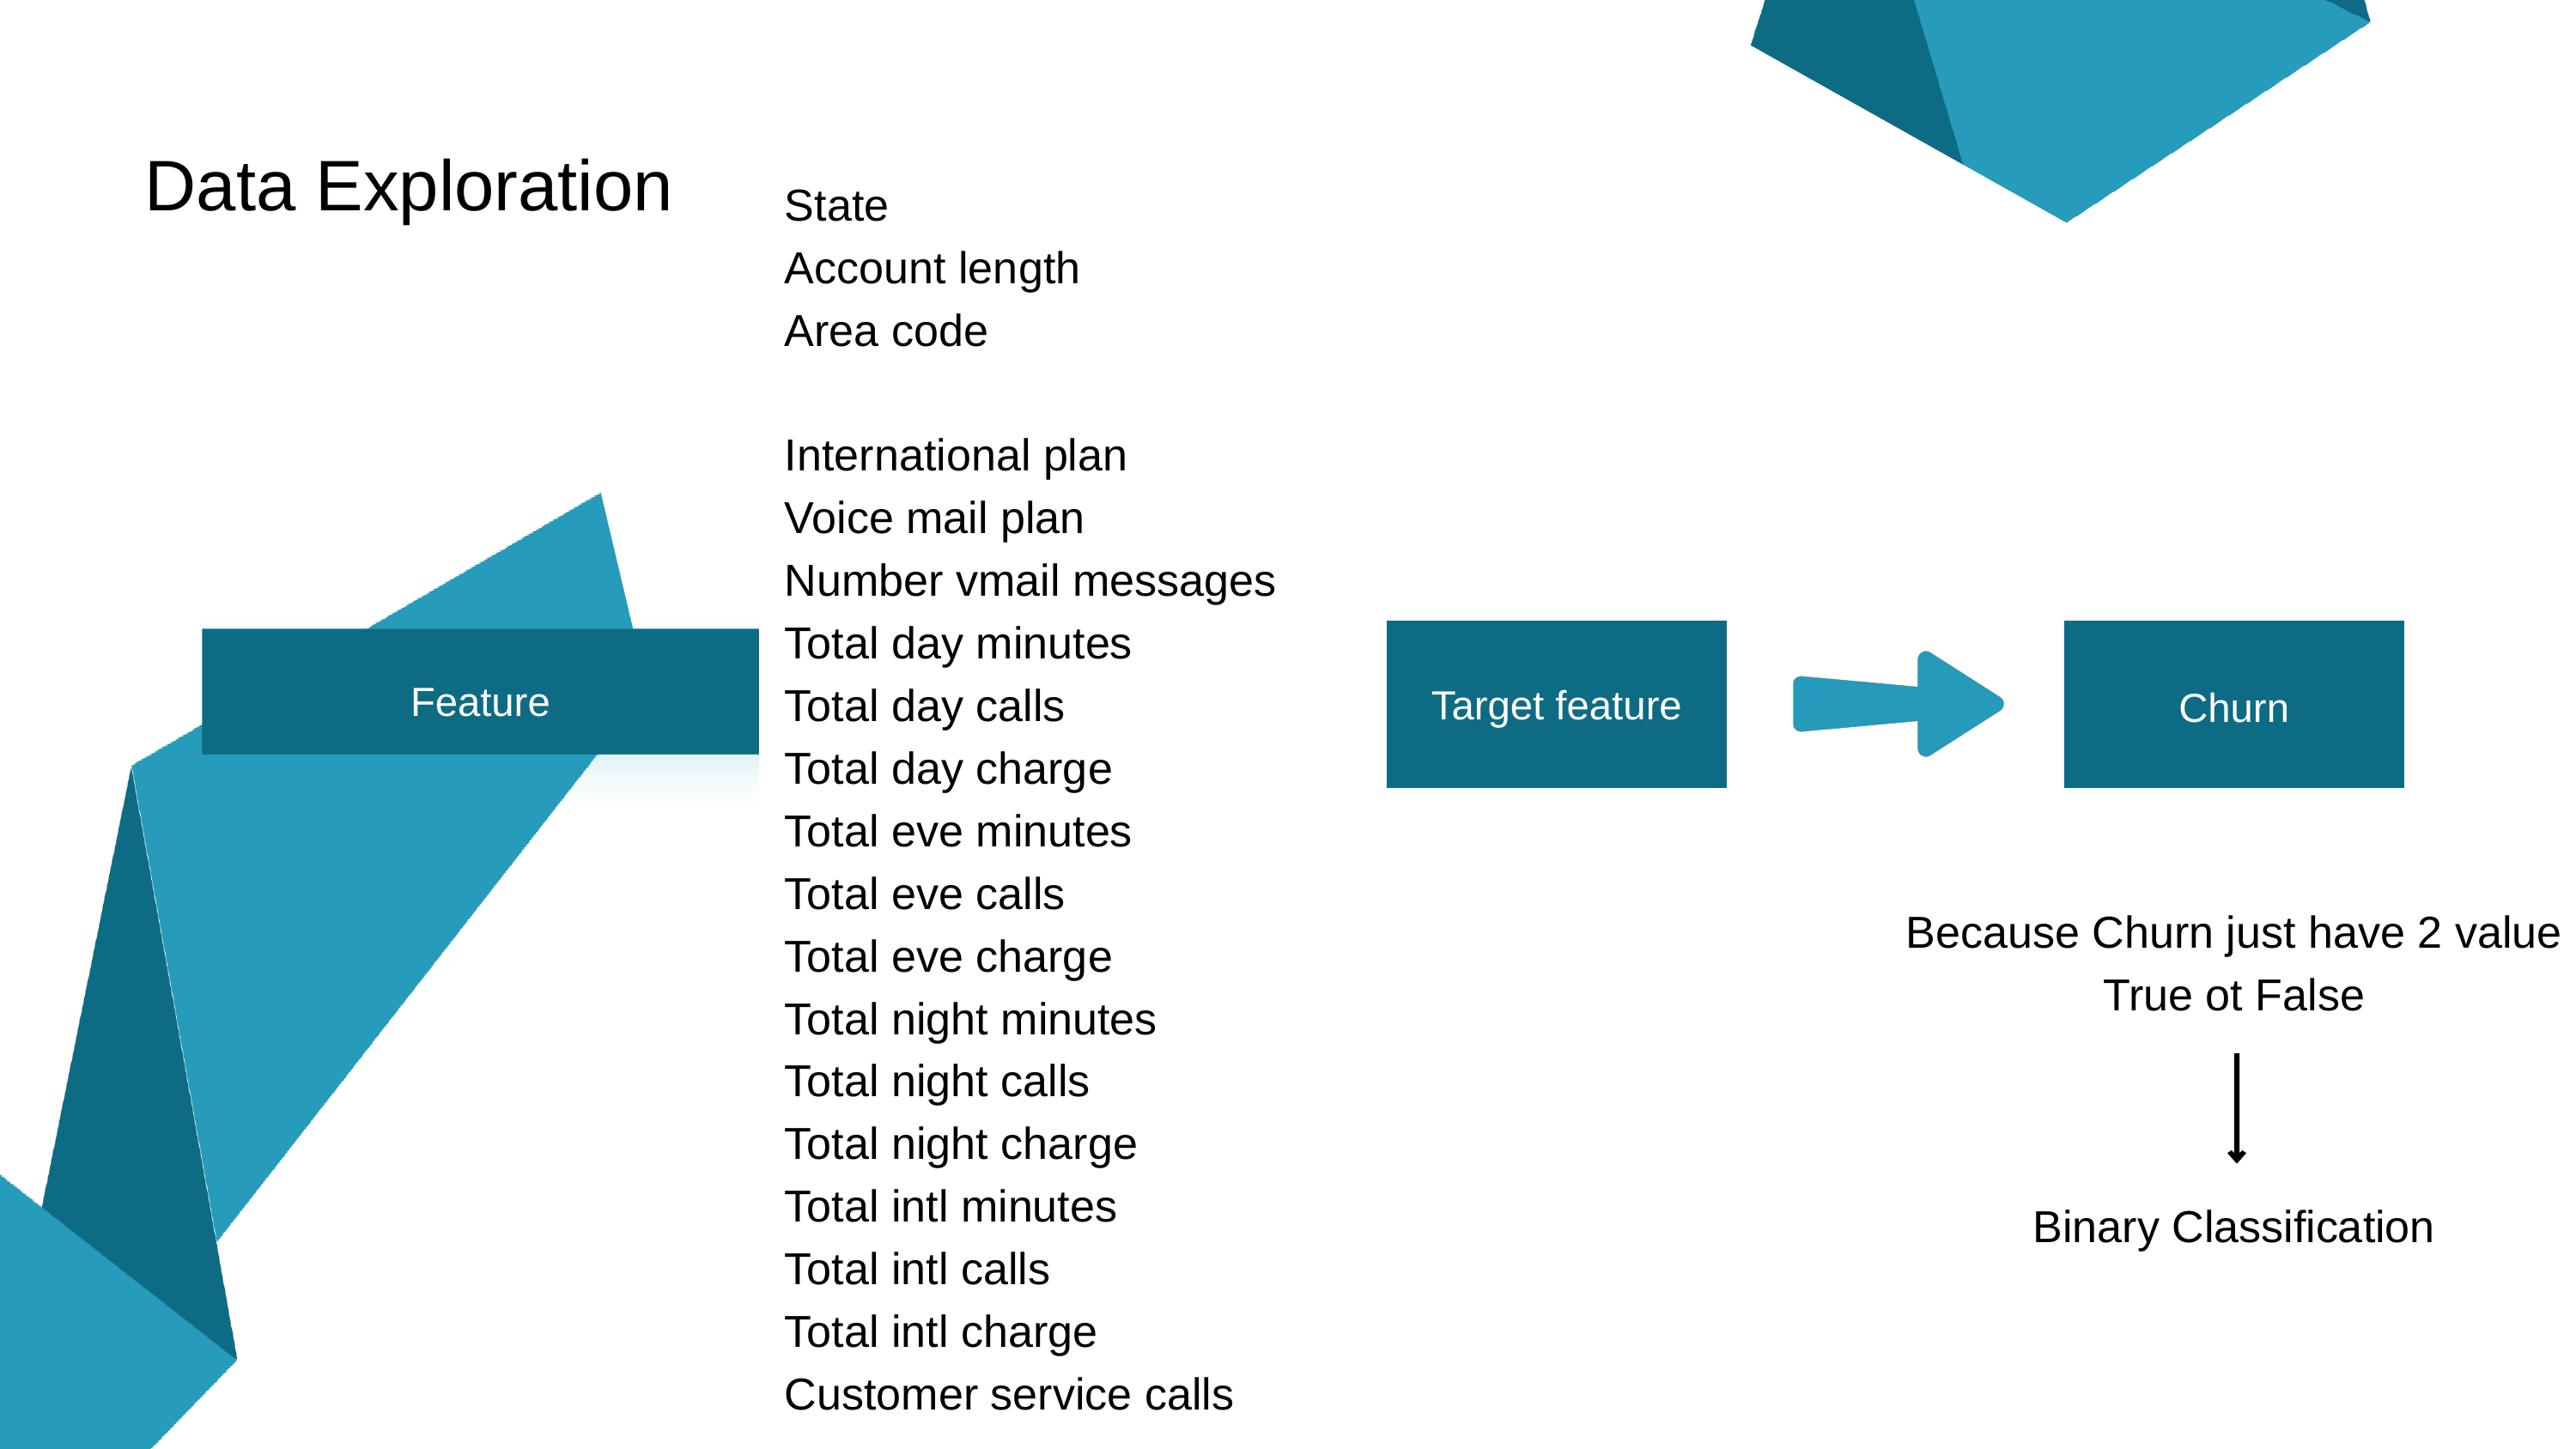

Data Exploration
State
Account length
Area code
International plan
Voice mail plan
Number vmail messages
Total day minutes
Total day calls
Total day charge
Total eve minutes
Total eve calls
Total eve charge
Total night minutes
Total night calls
Total night charge
Total intl minutes
Total intl calls
Total intl charge
Customer service calls

Churn

Feature
Target feature

Because Churn just have 2 value True ot False

Binary Classification